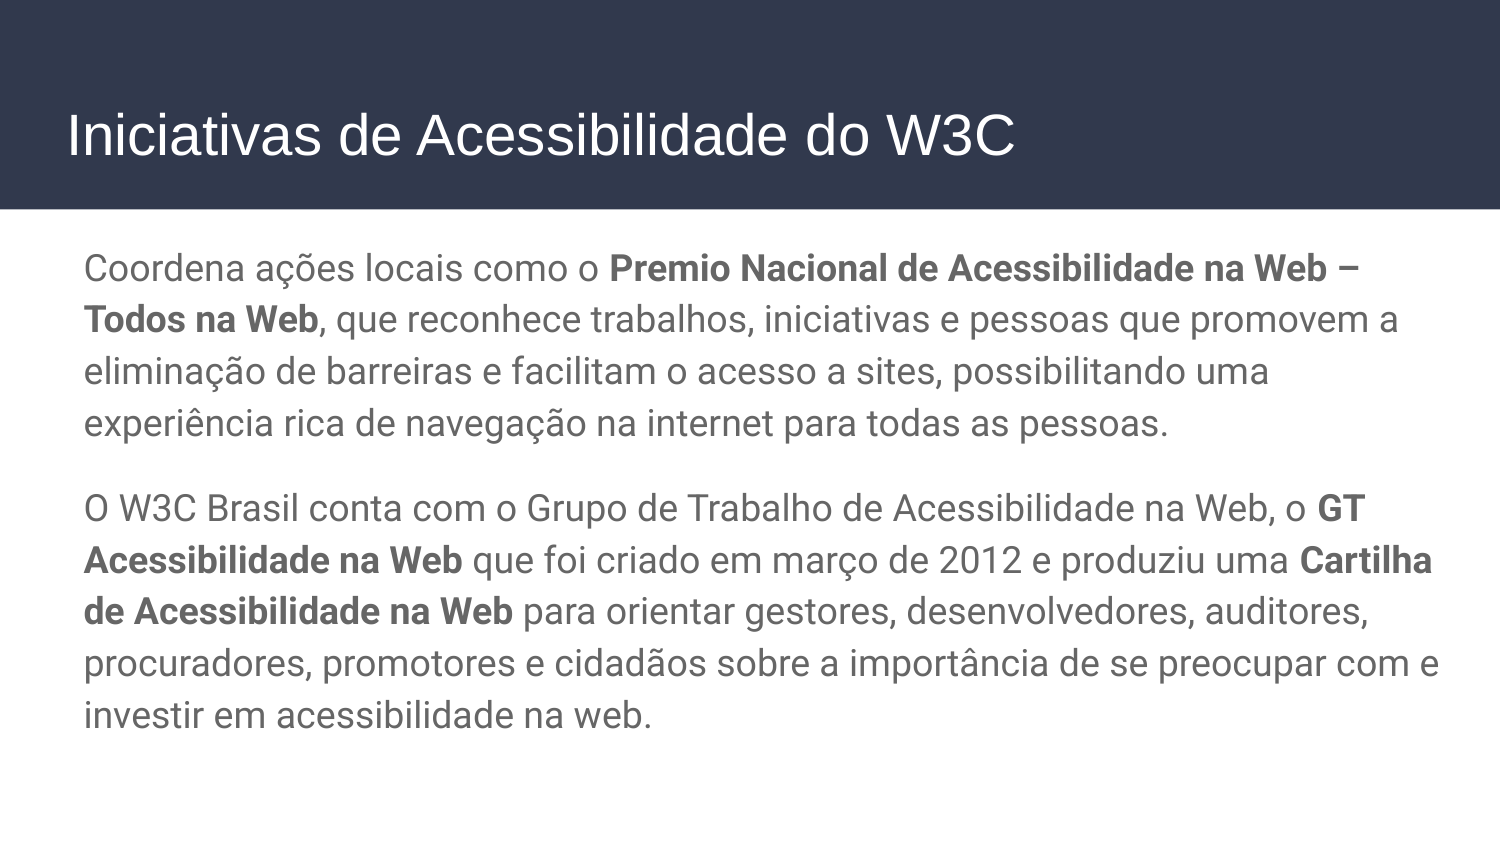

# Iniciativas de Acessibilidade do W3C

Coordena ações locais como o Premio Nacional de Acessibilidade na Web – Todos na Web, que reconhece trabalhos, iniciativas e pessoas que promovem a eliminação de barreiras e facilitam o acesso a sites, possibilitando uma experiência rica de navegação na internet para todas as pessoas.
O W3C Brasil conta com o Grupo de Trabalho de Acessibilidade na Web, o GT Acessibilidade na Web que foi criado em março de 2012 e produziu uma Cartilha de Acessibilidade na Web para orientar gestores, desenvolvedores, auditores, procuradores, promotores e cidadãos sobre a importância de se preocupar com e investir em acessibilidade na web.